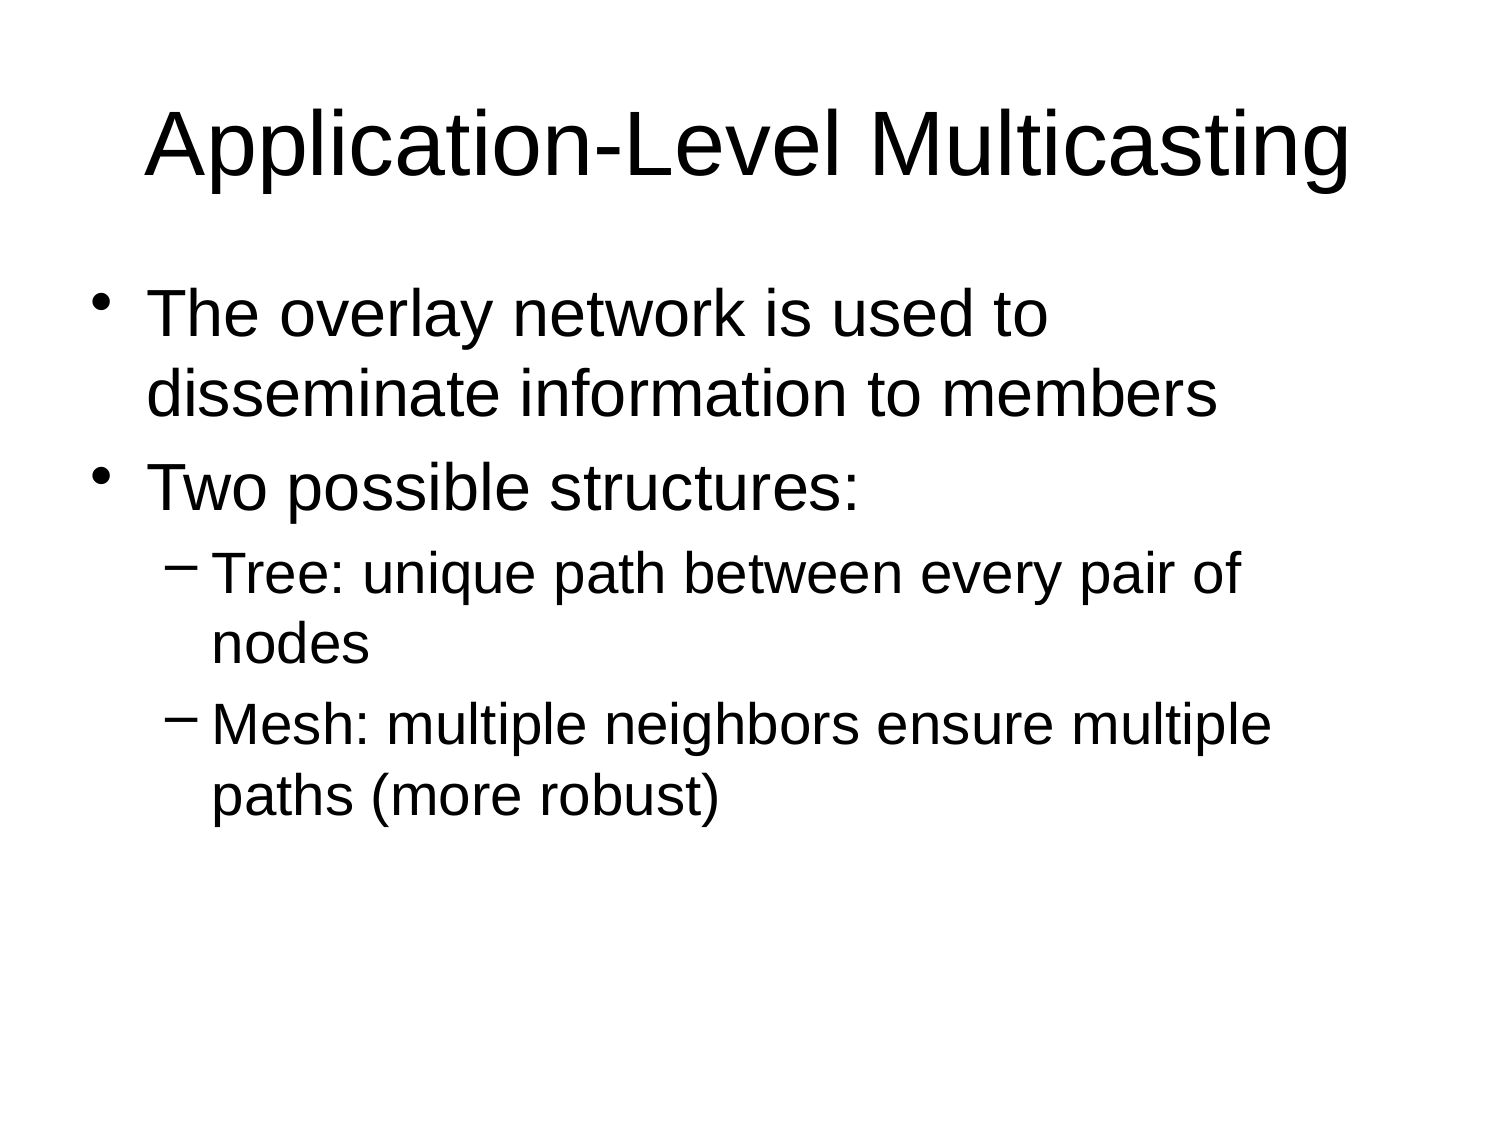

# Application-Level Multicasting
The overlay network is used to disseminate information to members
Two possible structures:
Tree: unique path between every pair of nodes
Mesh: multiple neighbors ensure multiple paths (more robust)